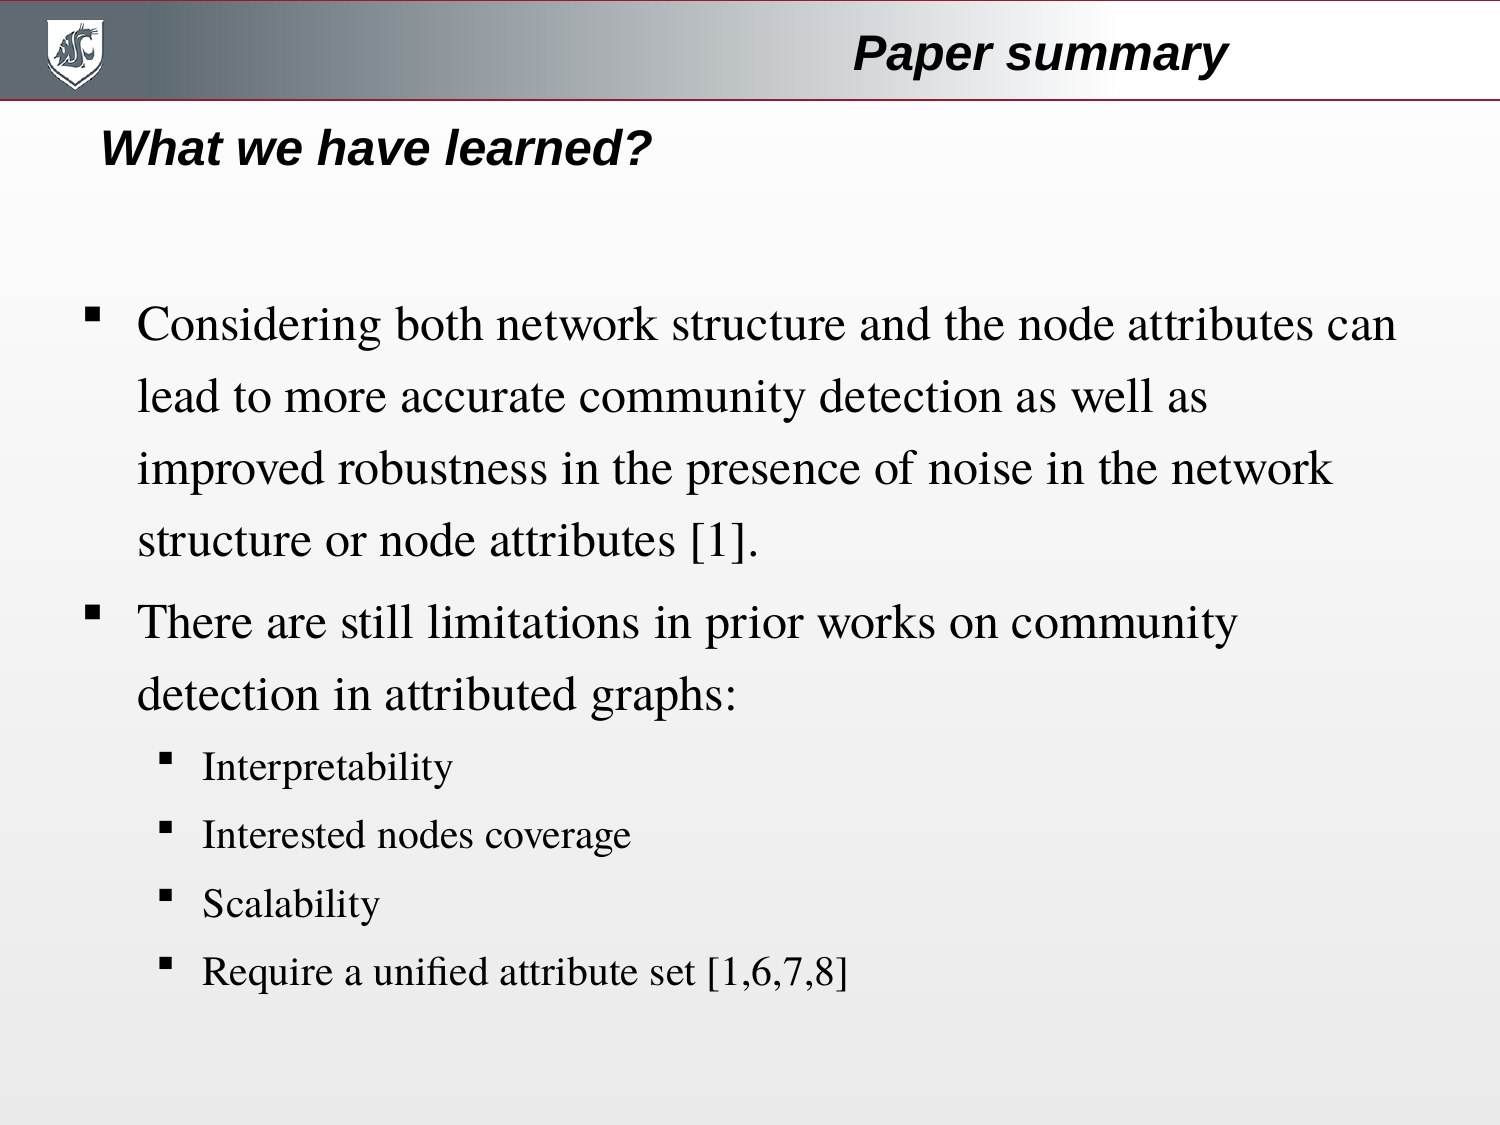

Paper summary
What we have learned?

Considering both network structure and the node attributes can lead to more accurate community detection as well as improved robustness in the presence of noise in the network structure or node attributes [1].
There are still limitations in prior works on community detection in attributed graphs:
Interpretability
Interested nodes coverage
Scalability
Require a unified attribute set [1,6,7,8]